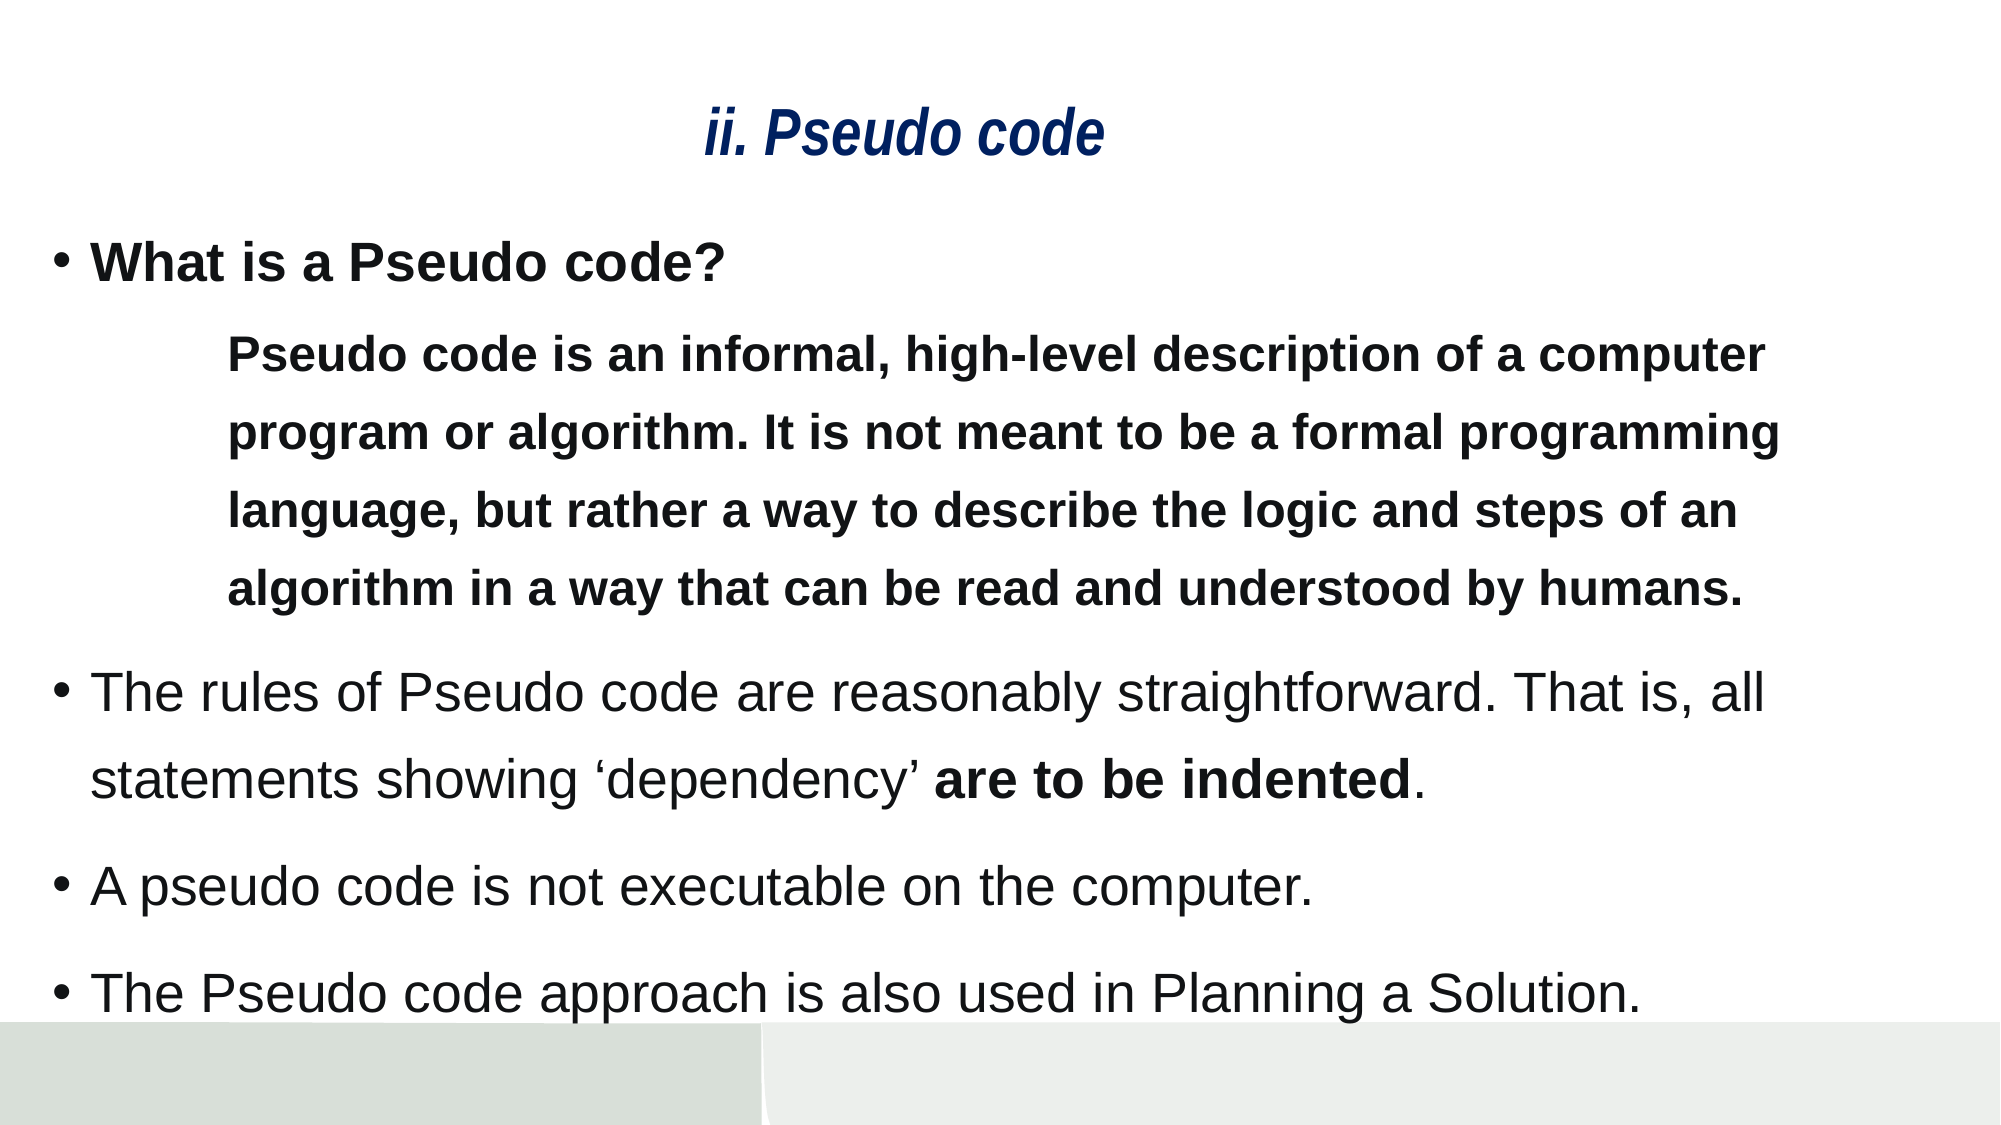

# ii. Pseudo code
What is a Pseudo code?
Pseudo code is an informal, high-level description of a computer program or algorithm. It is not meant to be a formal programming language, but rather a way to describe the logic and steps of an algorithm in a way that can be read and understood by humans.
The rules of Pseudo code are reasonably straightforward. That is, all statements showing ‘dependency’ are to be indented.
A pseudo code is not executable on the computer.
The Pseudo code approach is also used in Planning a Solution.